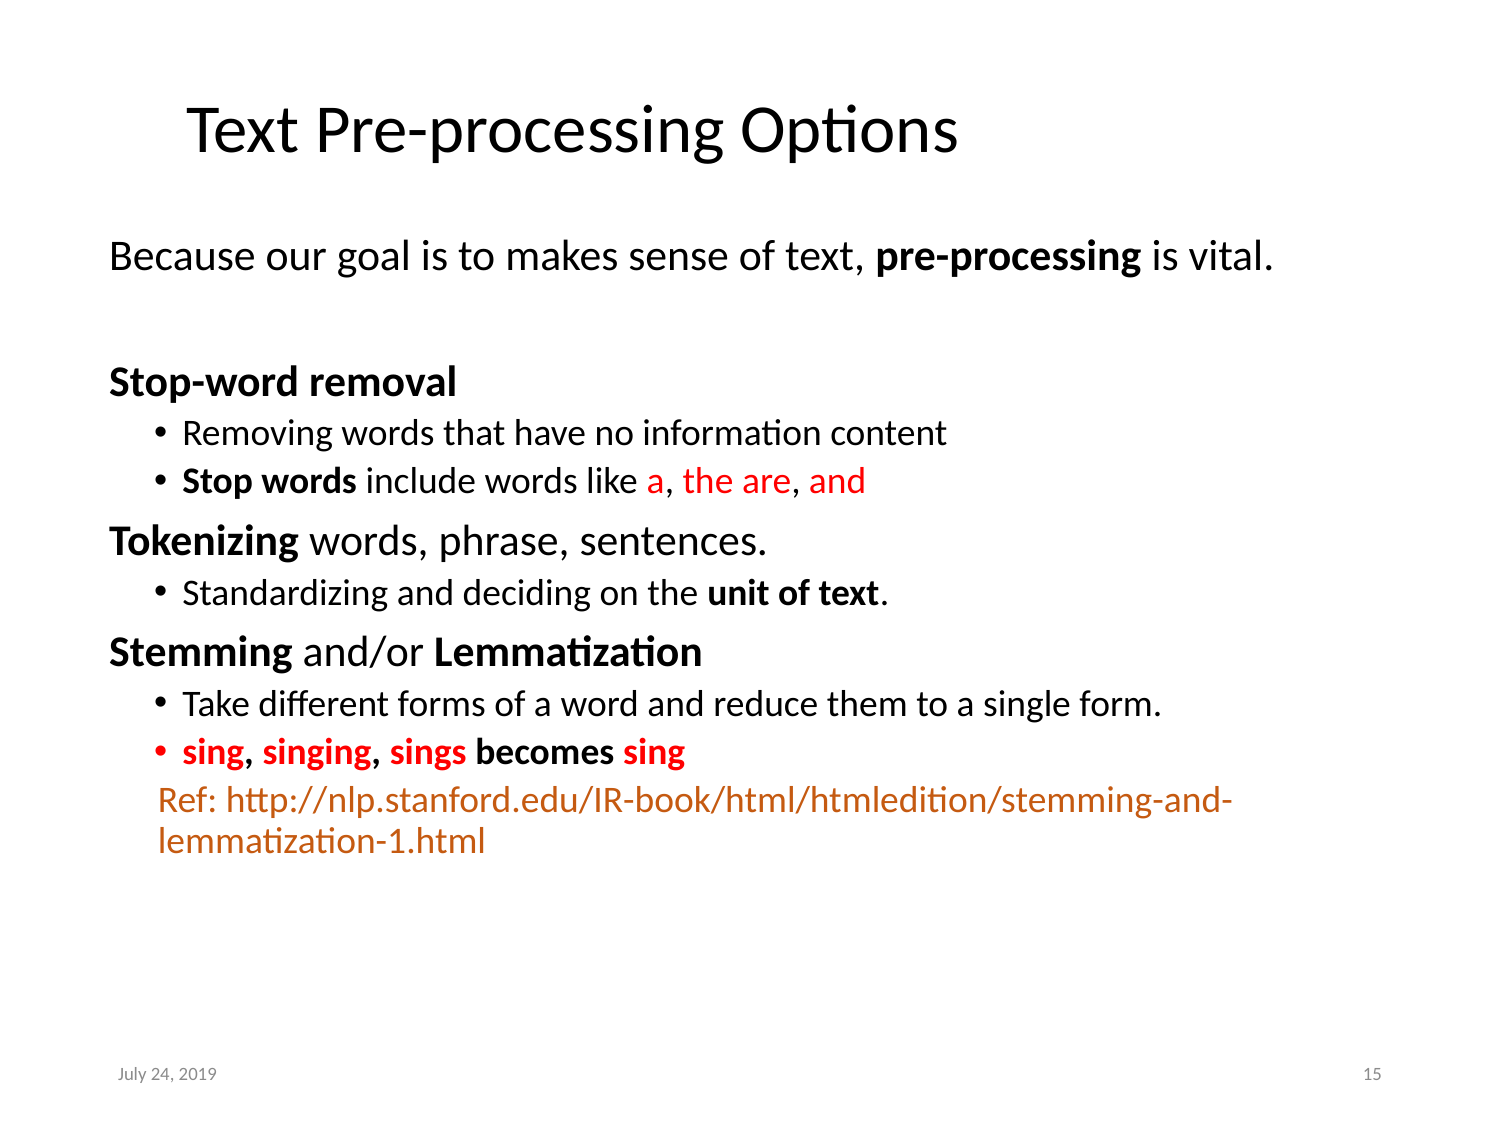

# Text Pre-processing Options
Because our goal is to makes sense of text, pre-processing is vital.

Stop-word removal
Removing words that have no information content
Stop words include words like a, the are, and
Tokenizing words, phrase, sentences.
Standardizing and deciding on the unit of text.
Stemming and/or Lemmatization
Take different forms of a word and reduce them to a single form.
sing, singing, sings becomes sing
Ref: http://nlp.stanford.edu/IR-book/html/htmledition/stemming-and-lemmatization-1.html

July 24, 2019
15